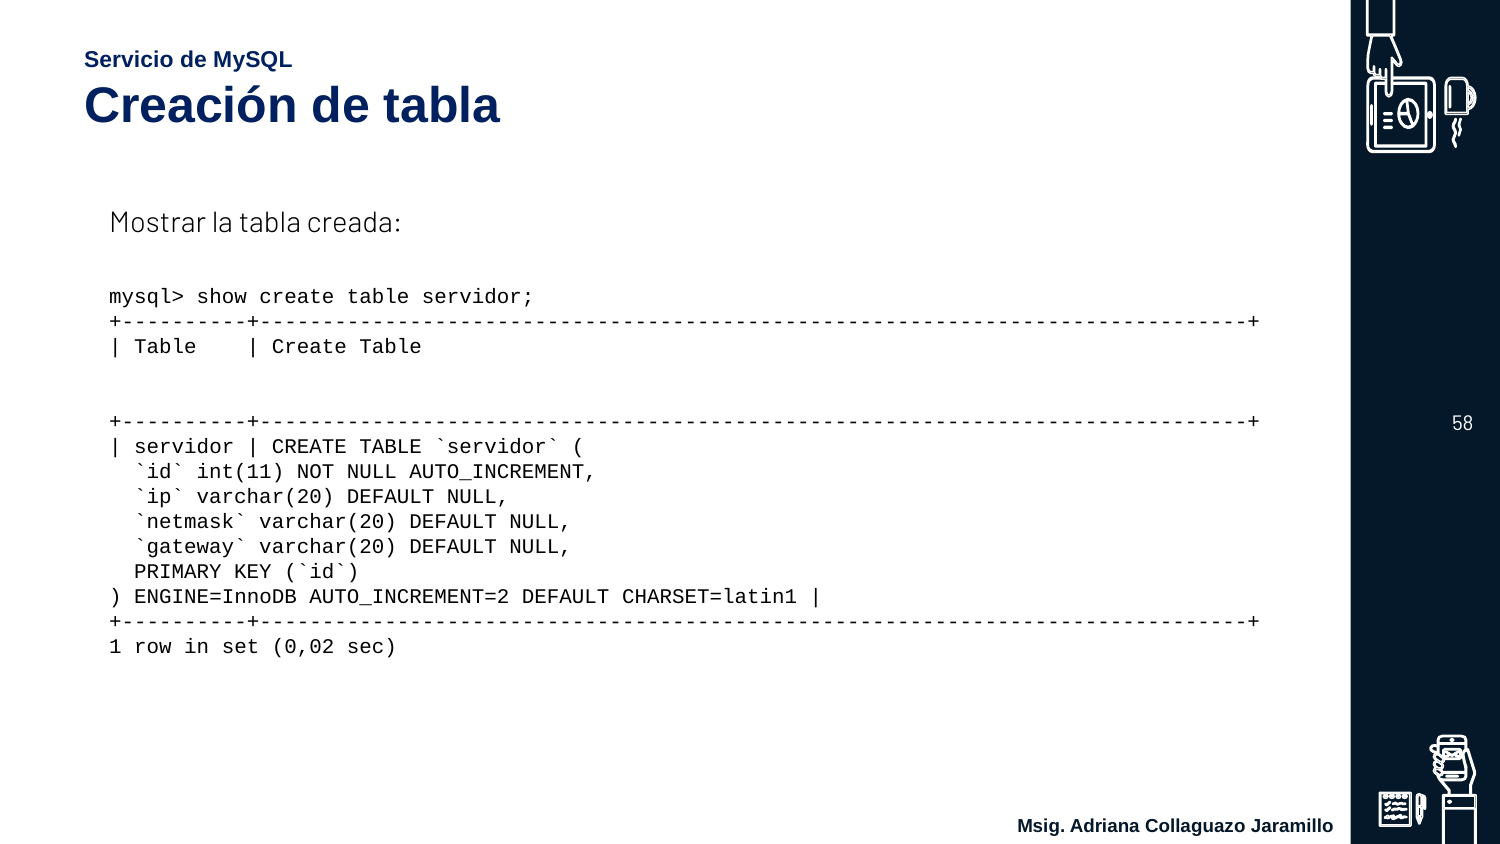

# Servicio de MySQL Creación de tabla
Mostrar la tabla creada:

mysql> show create table servidor;
+----------+-------------------------------------------------------------------------------+
| Table    | Create Table
+----------+-------------------------------------------------------------------------------+
| servidor | CREATE TABLE `servidor` (
  `id` int(11) NOT NULL AUTO_INCREMENT,
  `ip` varchar(20) DEFAULT NULL,
  `netmask` varchar(20) DEFAULT NULL,
  `gateway` varchar(20) DEFAULT NULL,
  PRIMARY KEY (`id`)
) ENGINE=InnoDB AUTO_INCREMENT=2 DEFAULT CHARSET=latin1 |
+----------+-------------------------------------------------------------------------------+
1 row in set (0,02 sec)
58